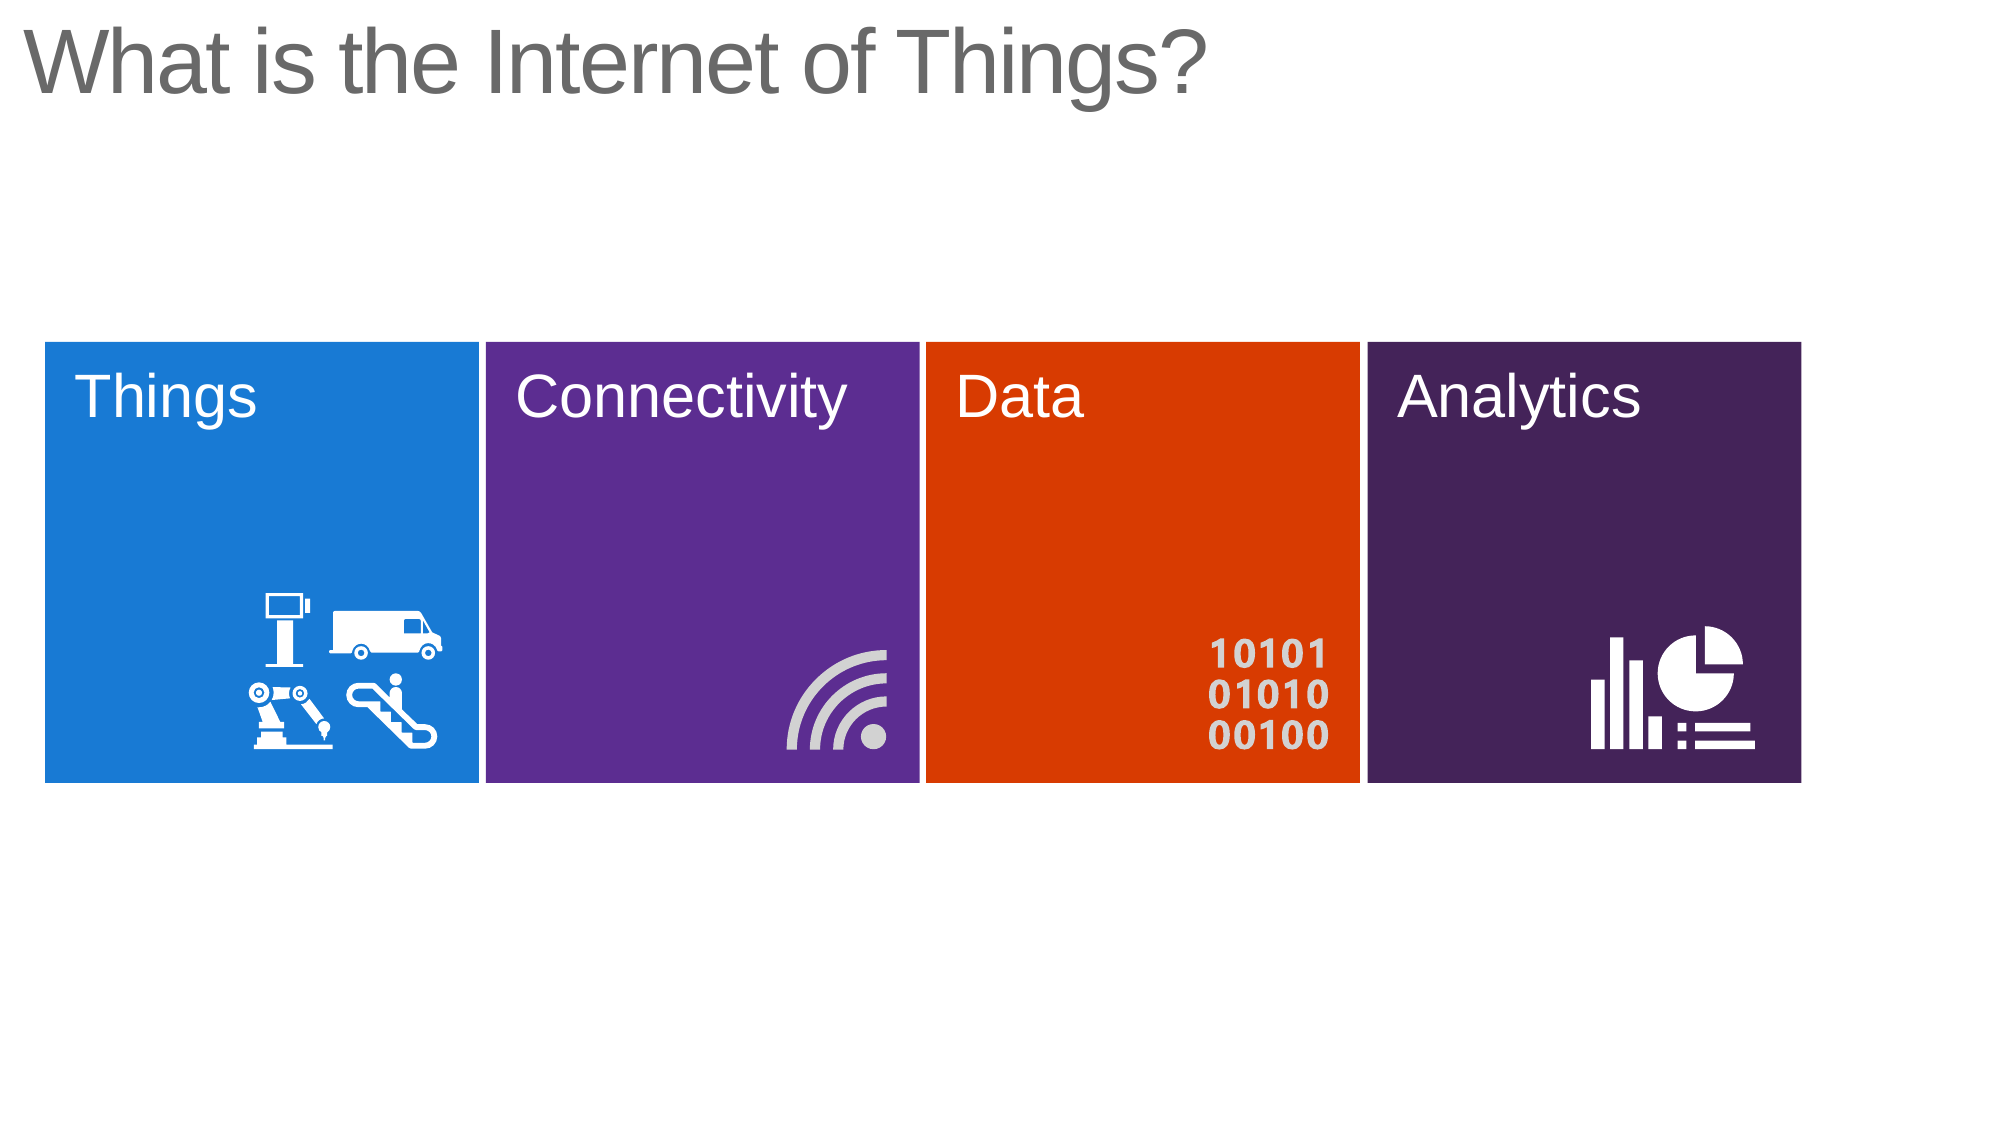

# What is the Internet of Things?
Things
Connectivity
Data
Analytics